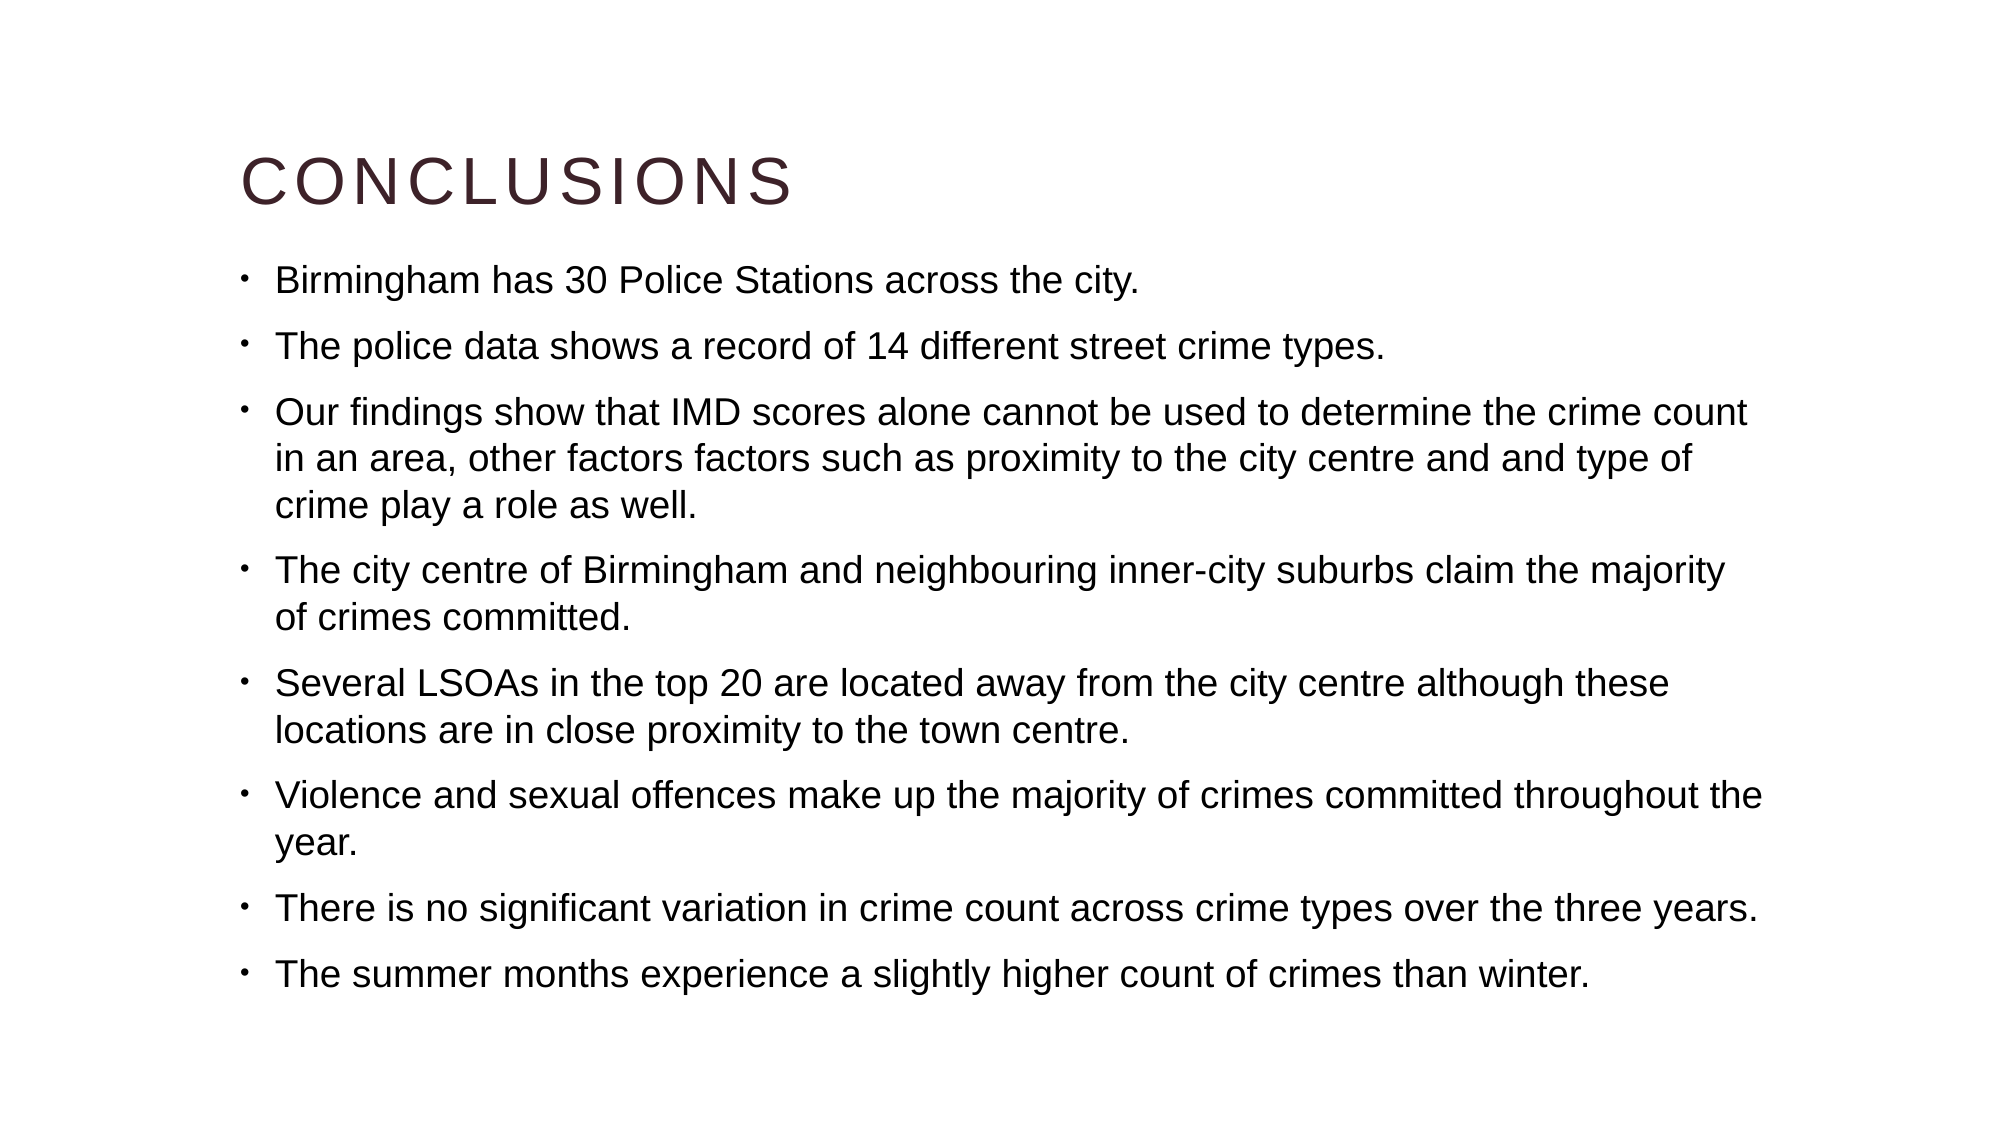

# Conclusions
Birmingham has 30 Police Stations across the city.
The police data shows a record of 14 different street crime types.
Our findings show that IMD scores alone cannot be used to determine the crime count in an area, other factors factors such as proximity to the city centre and and type of crime play a role as well.
The city centre of Birmingham and neighbouring inner-city suburbs claim the majority of crimes committed.
Several LSOAs in the top 20 are located away from the city centre although these locations are in close proximity to the town centre.
Violence and sexual offences make up the majority of crimes committed throughout the year.
There is no significant variation in crime count across crime types over the three years.
The summer months experience a slightly higher count of crimes than winter.